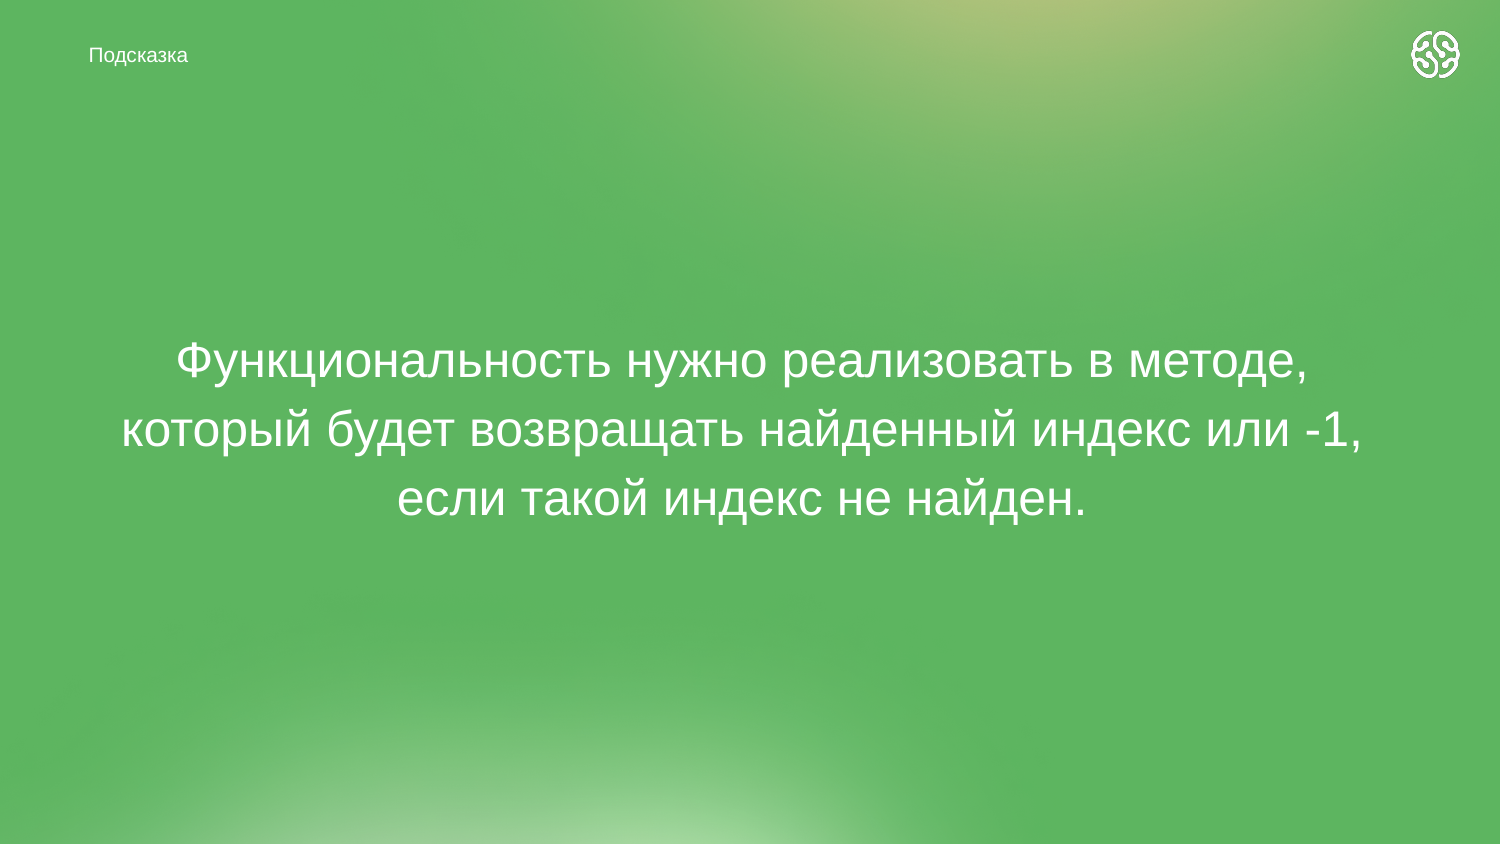

Подсказка
# Функциональность нужно реализовать в методе, который будет возвращать найденный индекс или -1, если такой индекс не найден.